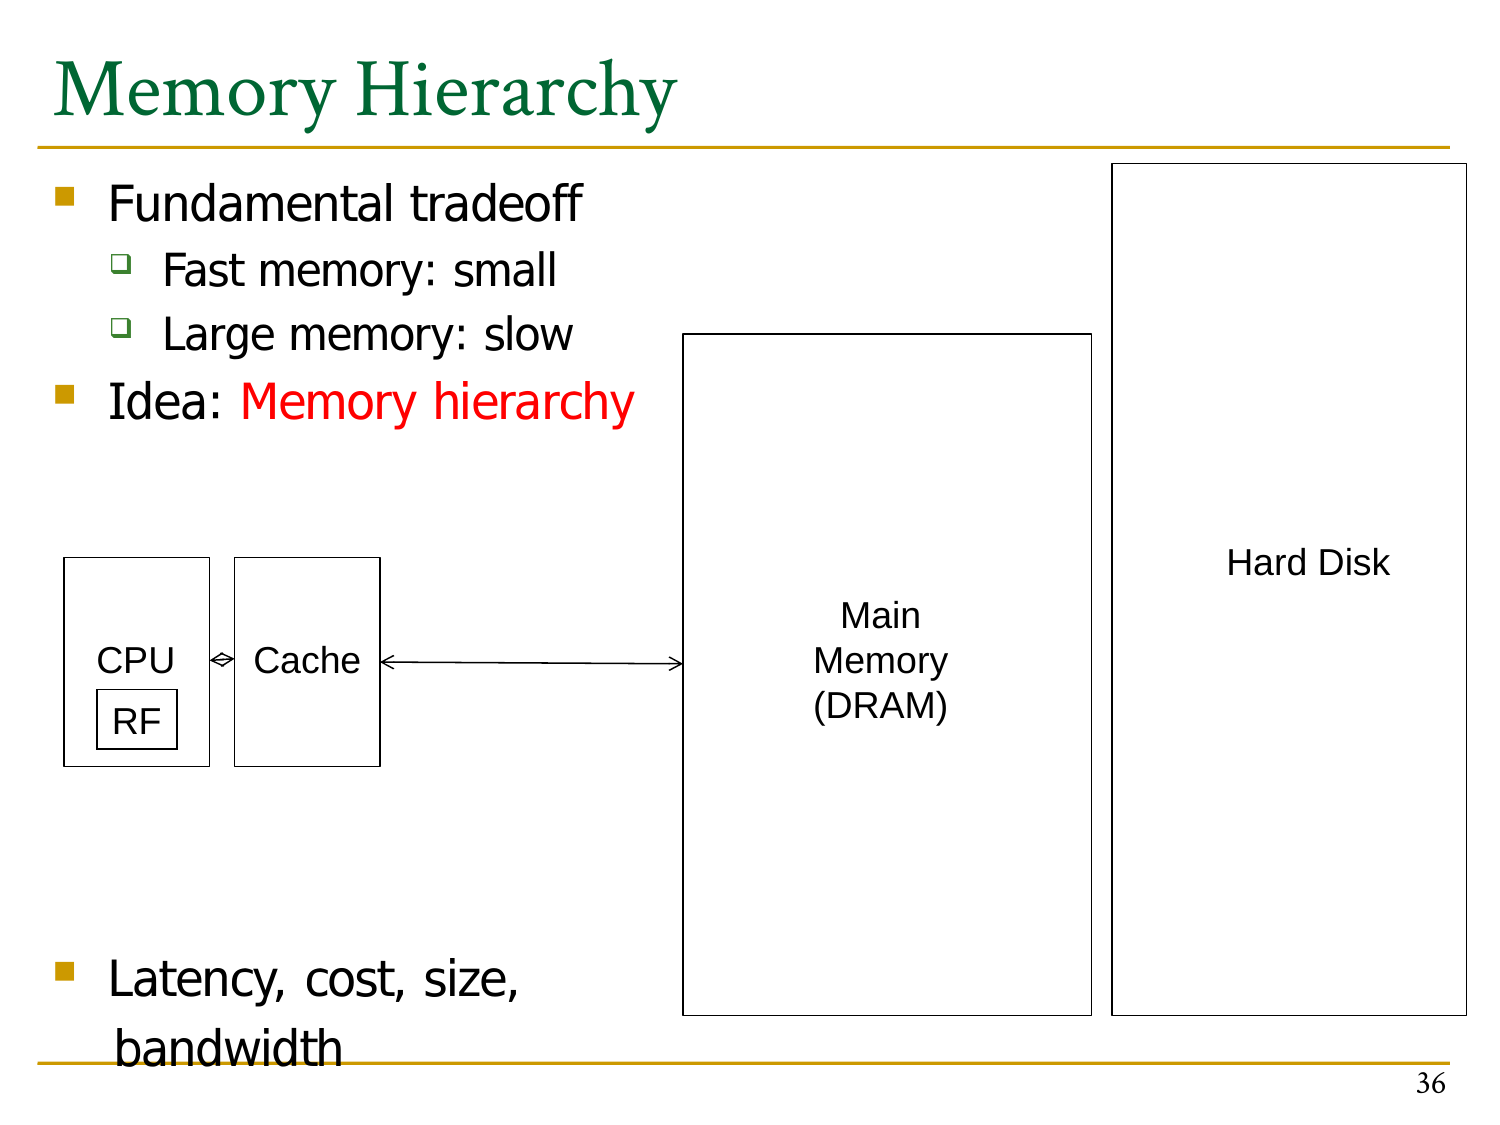

# Memory Hierarchy
Fundamental tradeoff
Fast memory: small
Large memory: slow
Idea: Memory hierarchy

Latency, cost, size,
    bandwidth

Hard Disk

Main
Memory
(DRAM)

CPU
Cache
RF
36